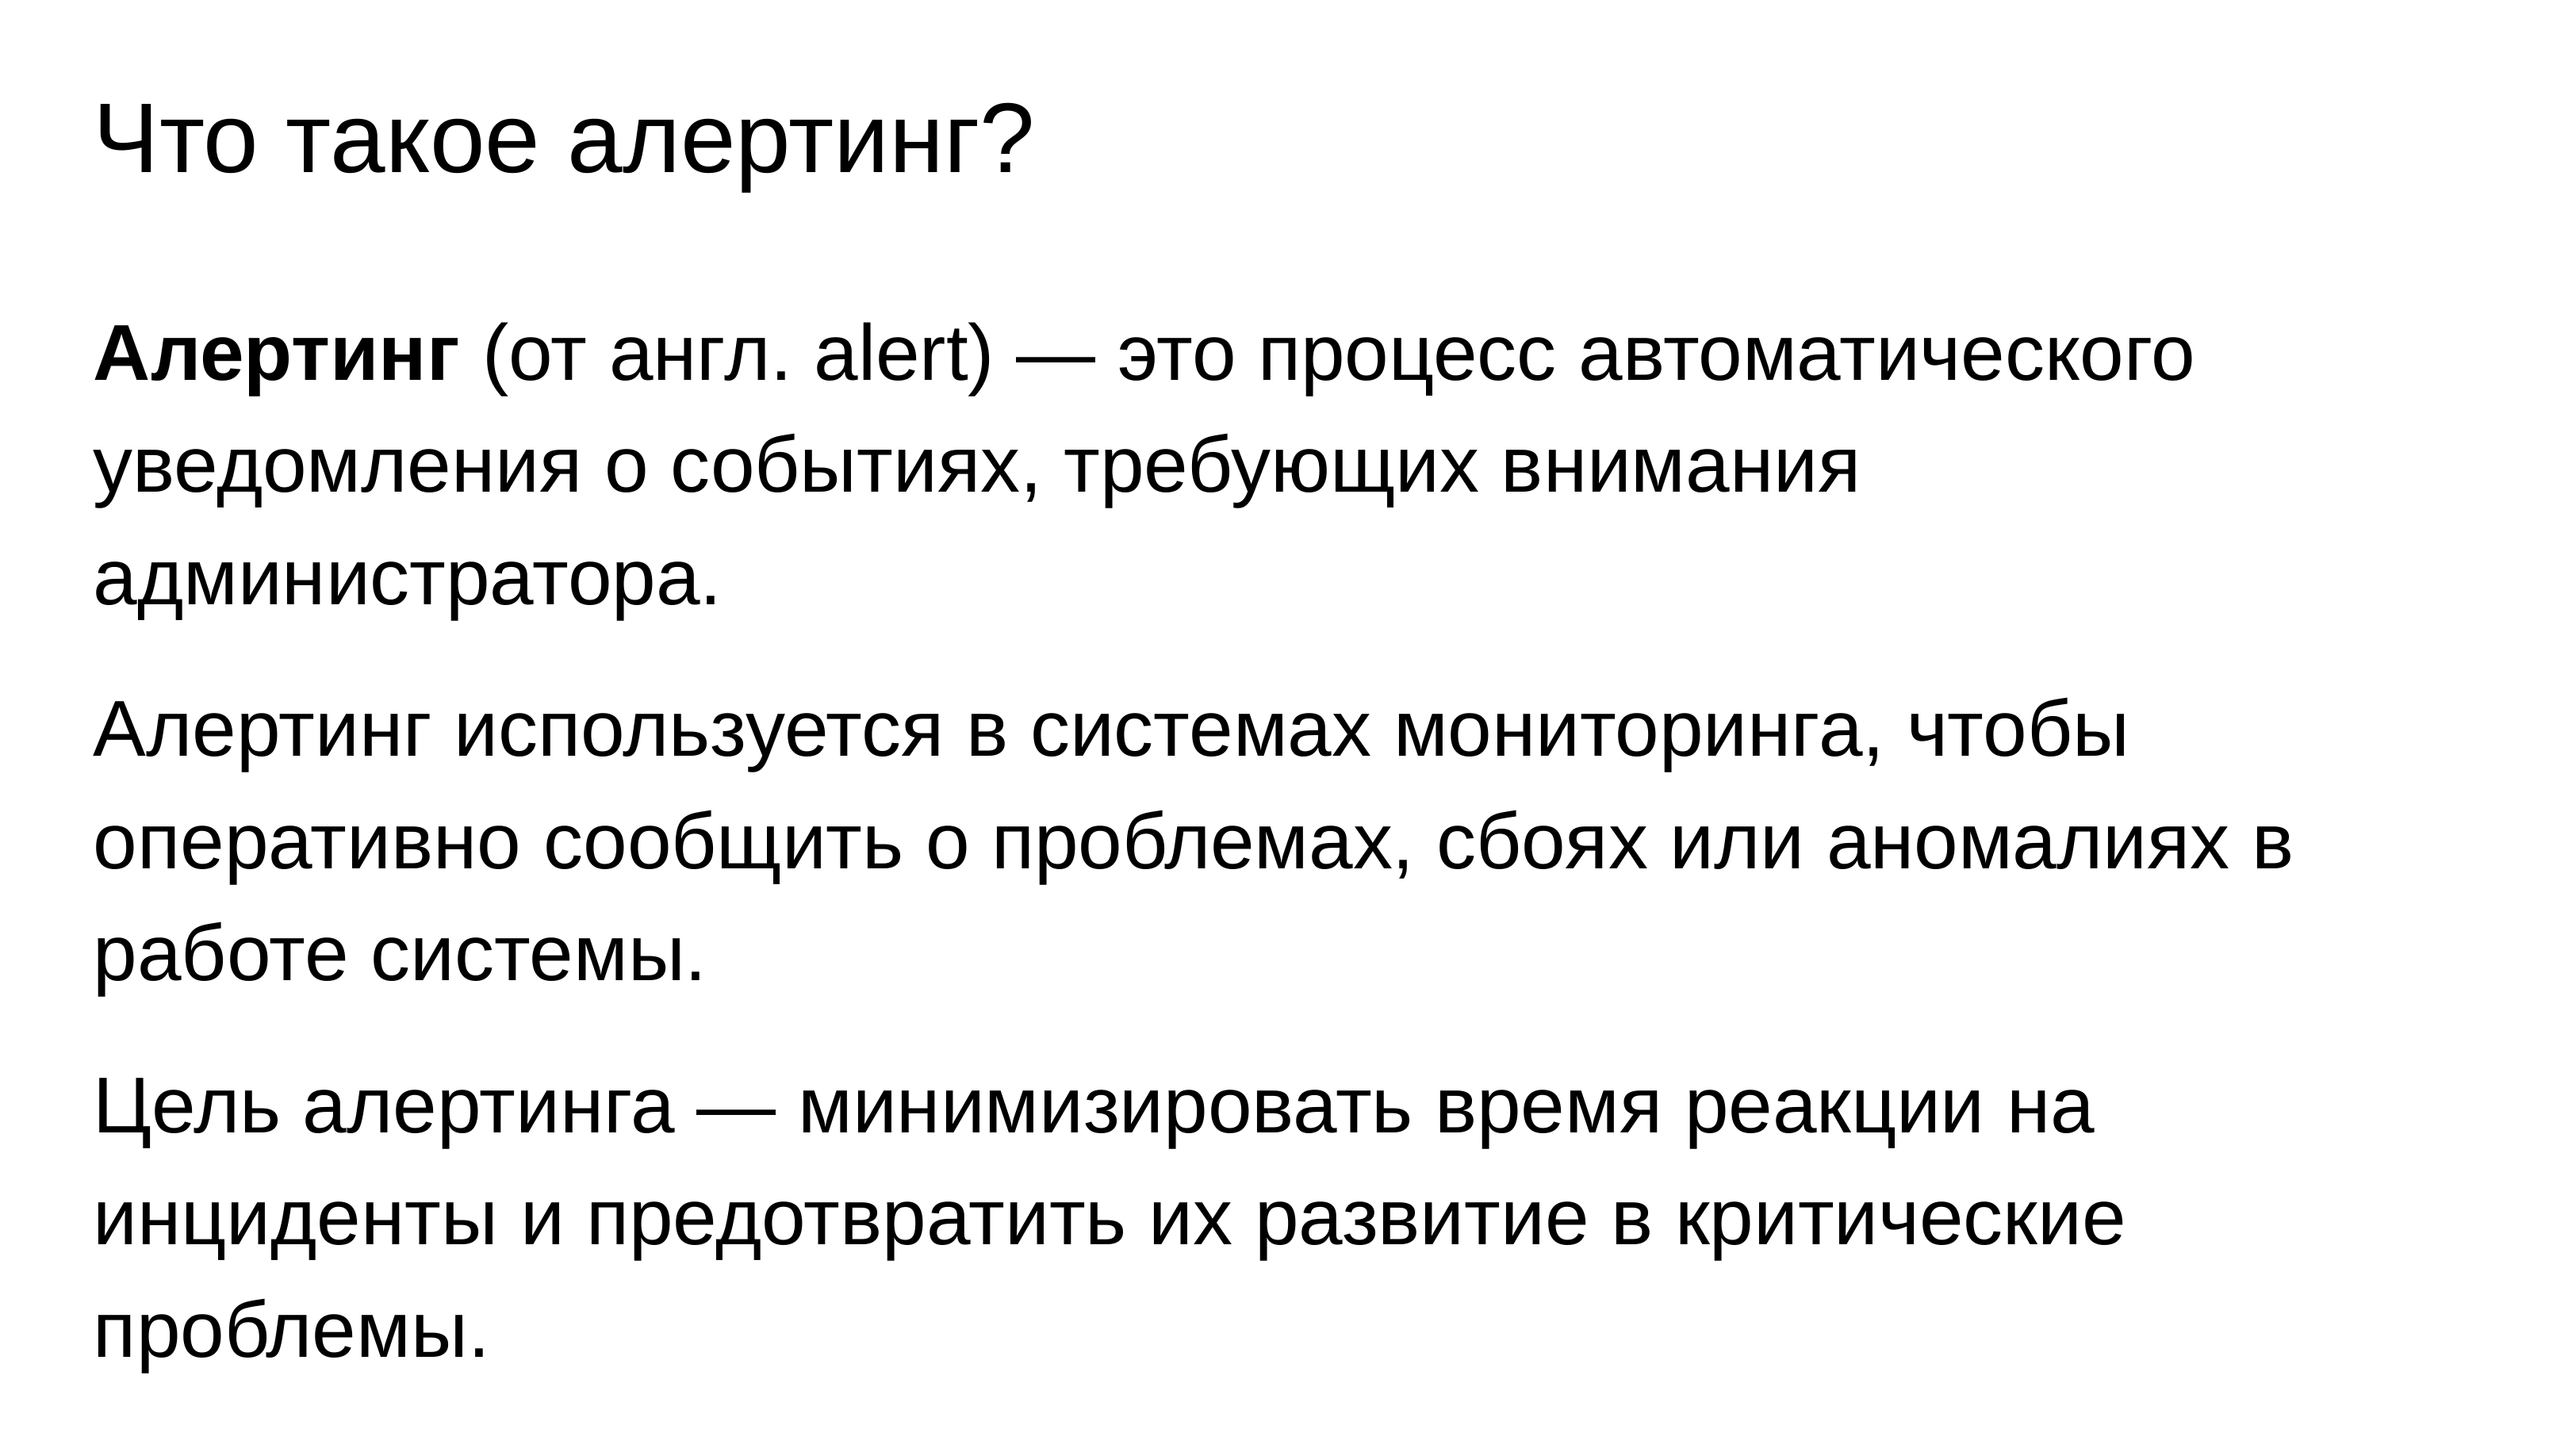

Что такое алертинг?
Алертинг (от англ. alert) — это процесс автоматического уведомления о событиях, требующих внимания администратора.
Алертинг используется в системах мониторинга, чтобы оперативно сообщить о проблемах, сбоях или аномалиях в работе системы.
Цель алертинга — минимизировать время реакции на инциденты и предотвратить их развитие в критические проблемы.
43